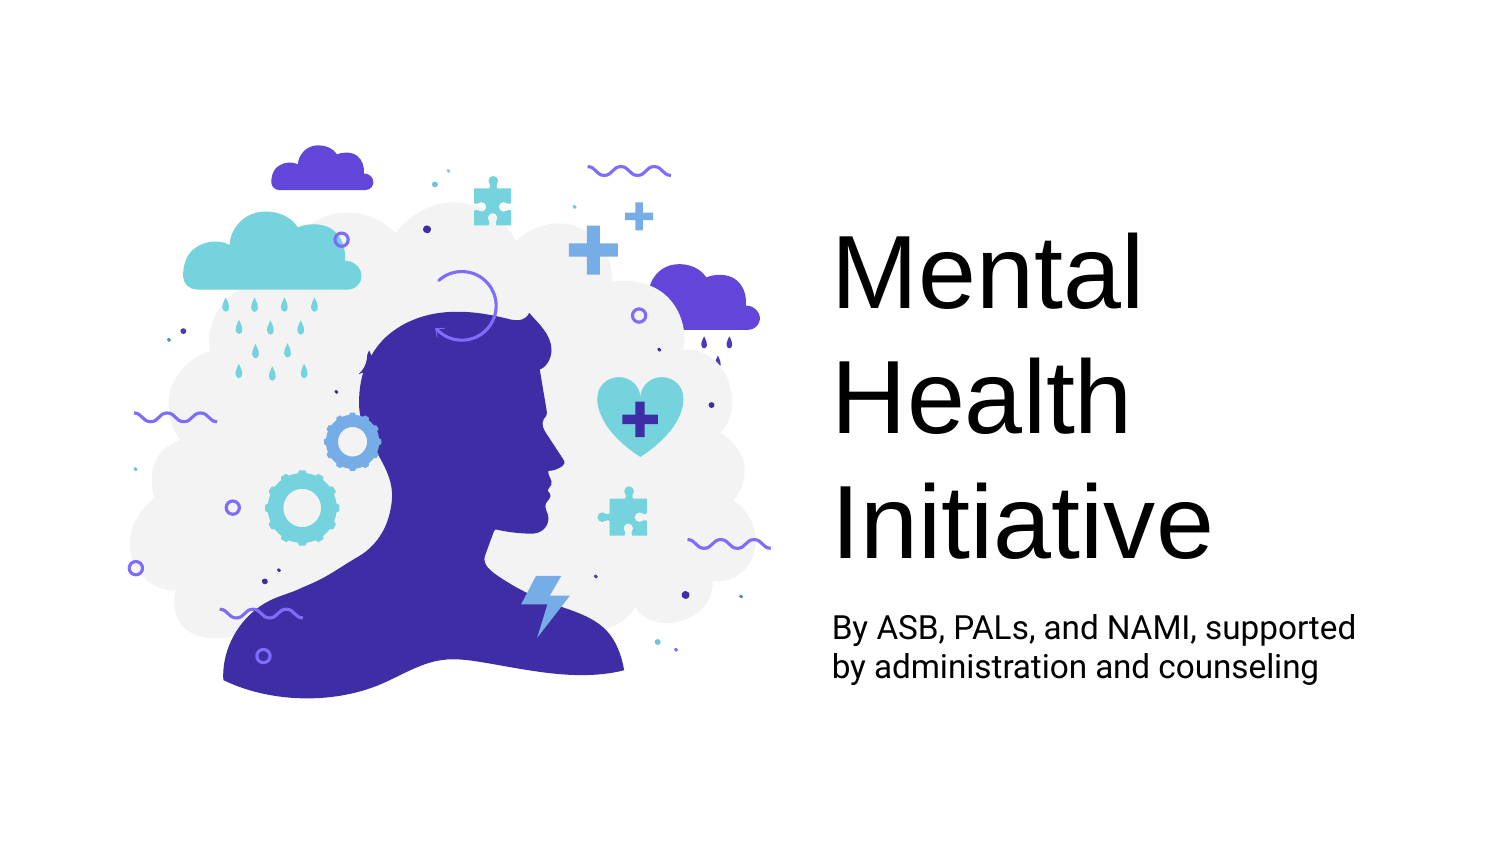

Mental
Health
Initiative
By ASB, PALs, and NAMI, supported by administration and counseling